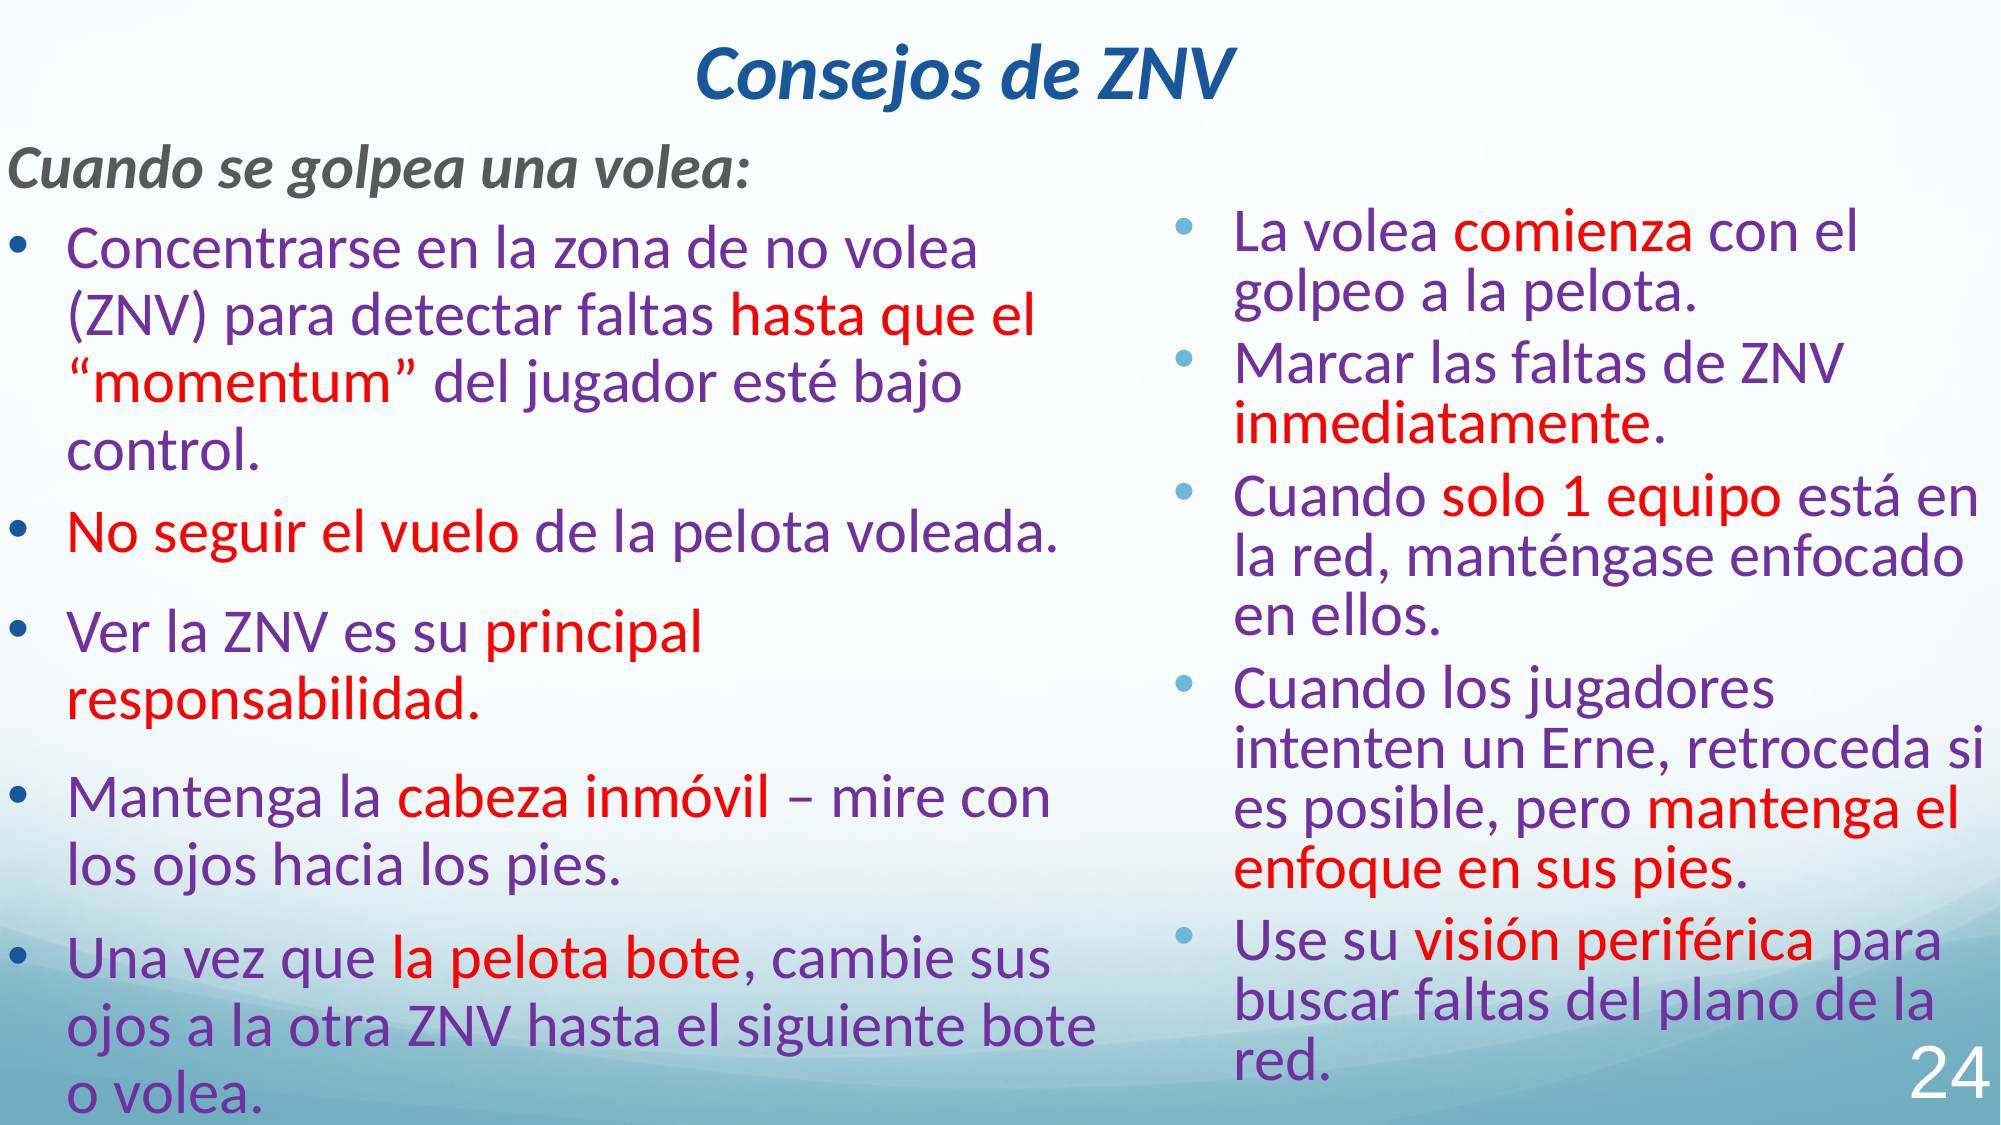

Consejos de ZNV

Cuando se golpea una volea:
Concentrarse en la zona de no volea (ZNV) para detectar faltas hasta que el “momentum” del jugador esté bajo control.
La volea comienza con el golpeo a la pelota.
Marcar las faltas de ZNV inmediatamente.
Cuando solo 1 equipo está en la red, manténgase enfocado en ellos.
Cuando los jugadores intenten un Erne, retroceda si es posible, pero mantenga el enfoque en sus pies.
Use su visión periférica para buscar faltas del plano de la red.
No seguir el vuelo de la pelota voleada.
Ver la ZNV es su principal responsabilidad.
Mantenga la cabeza inmóvil – mire con los ojos hacia los pies.
Una vez que la pelota bote, cambie sus ojos a la otra ZNV hasta el siguiente bote o volea.
24